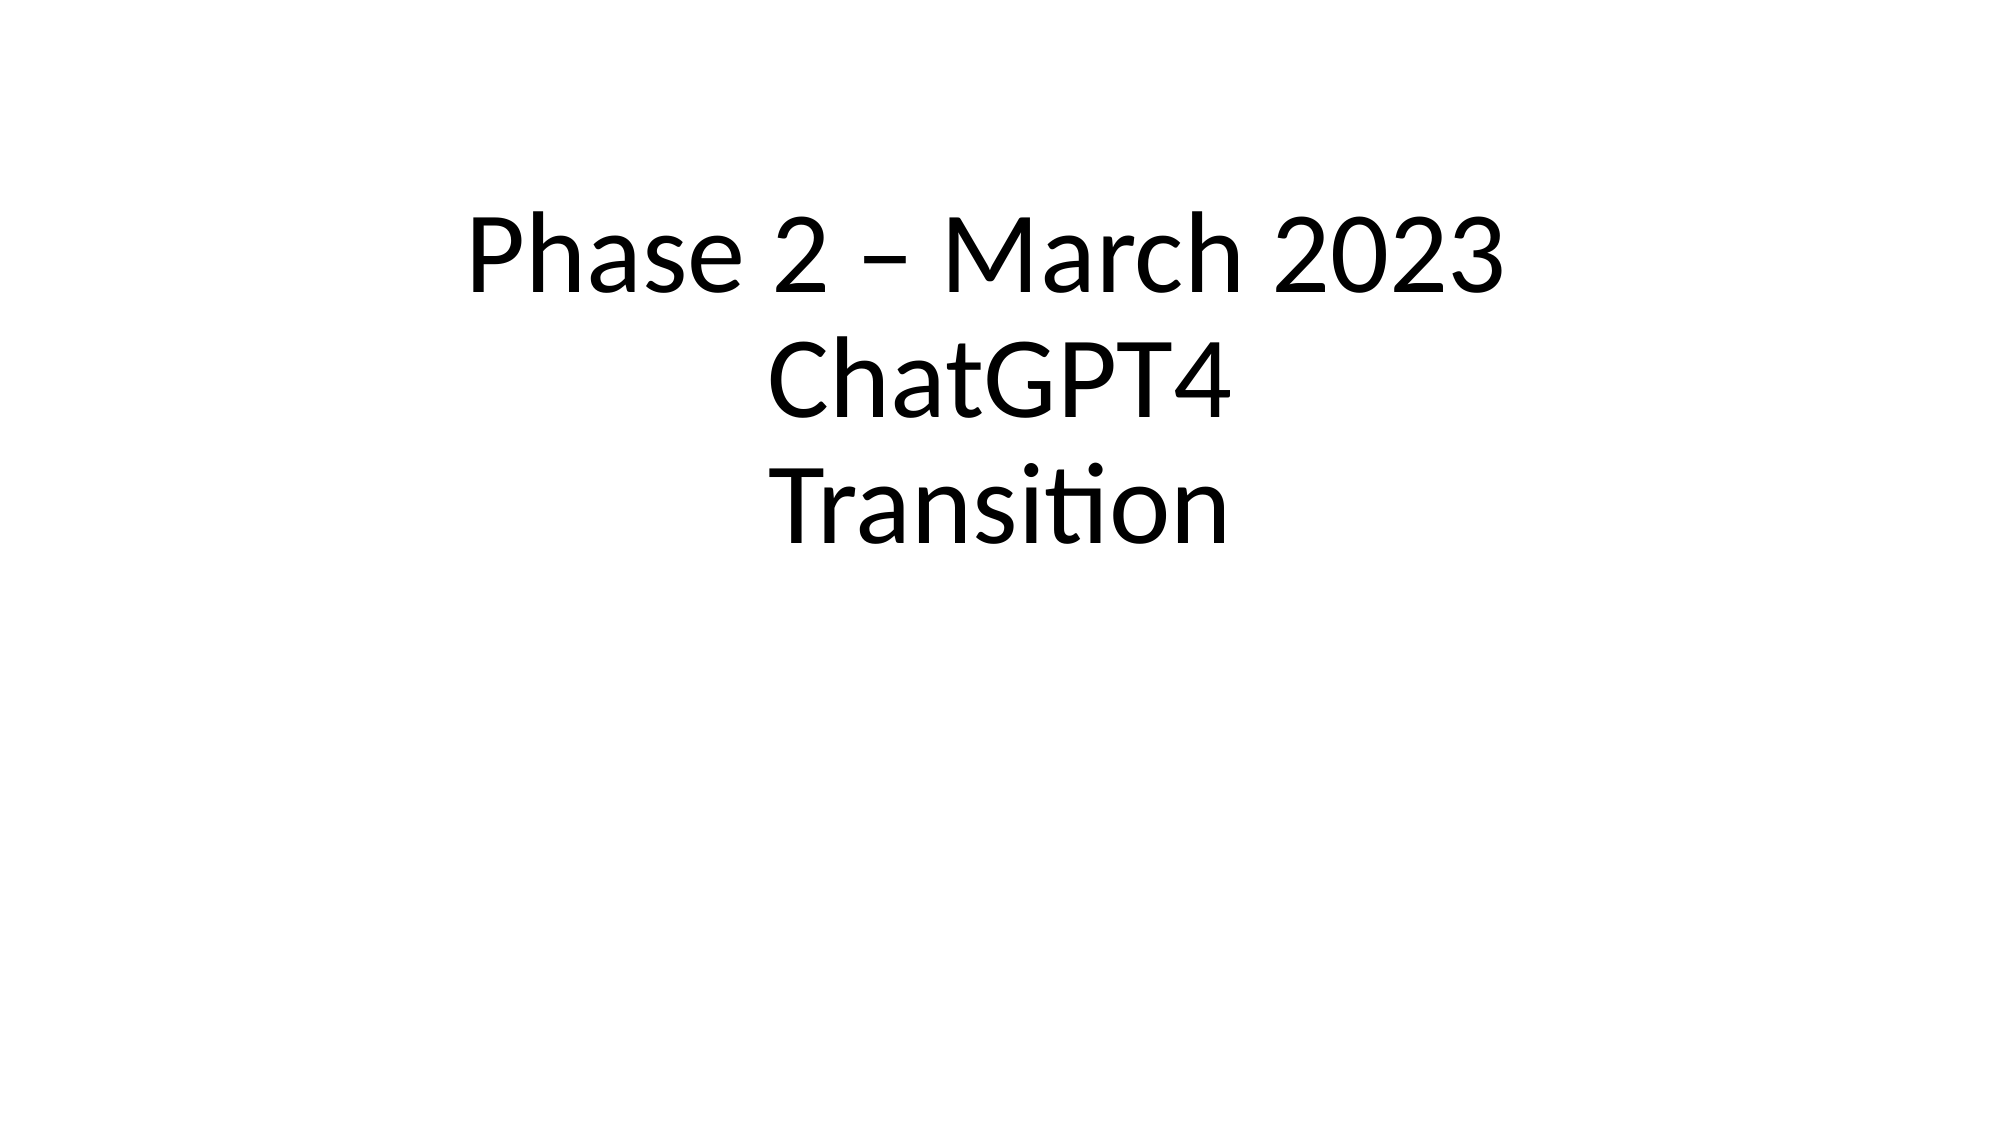

# Phase 2 – March 2023 ChatGPT4 Transition